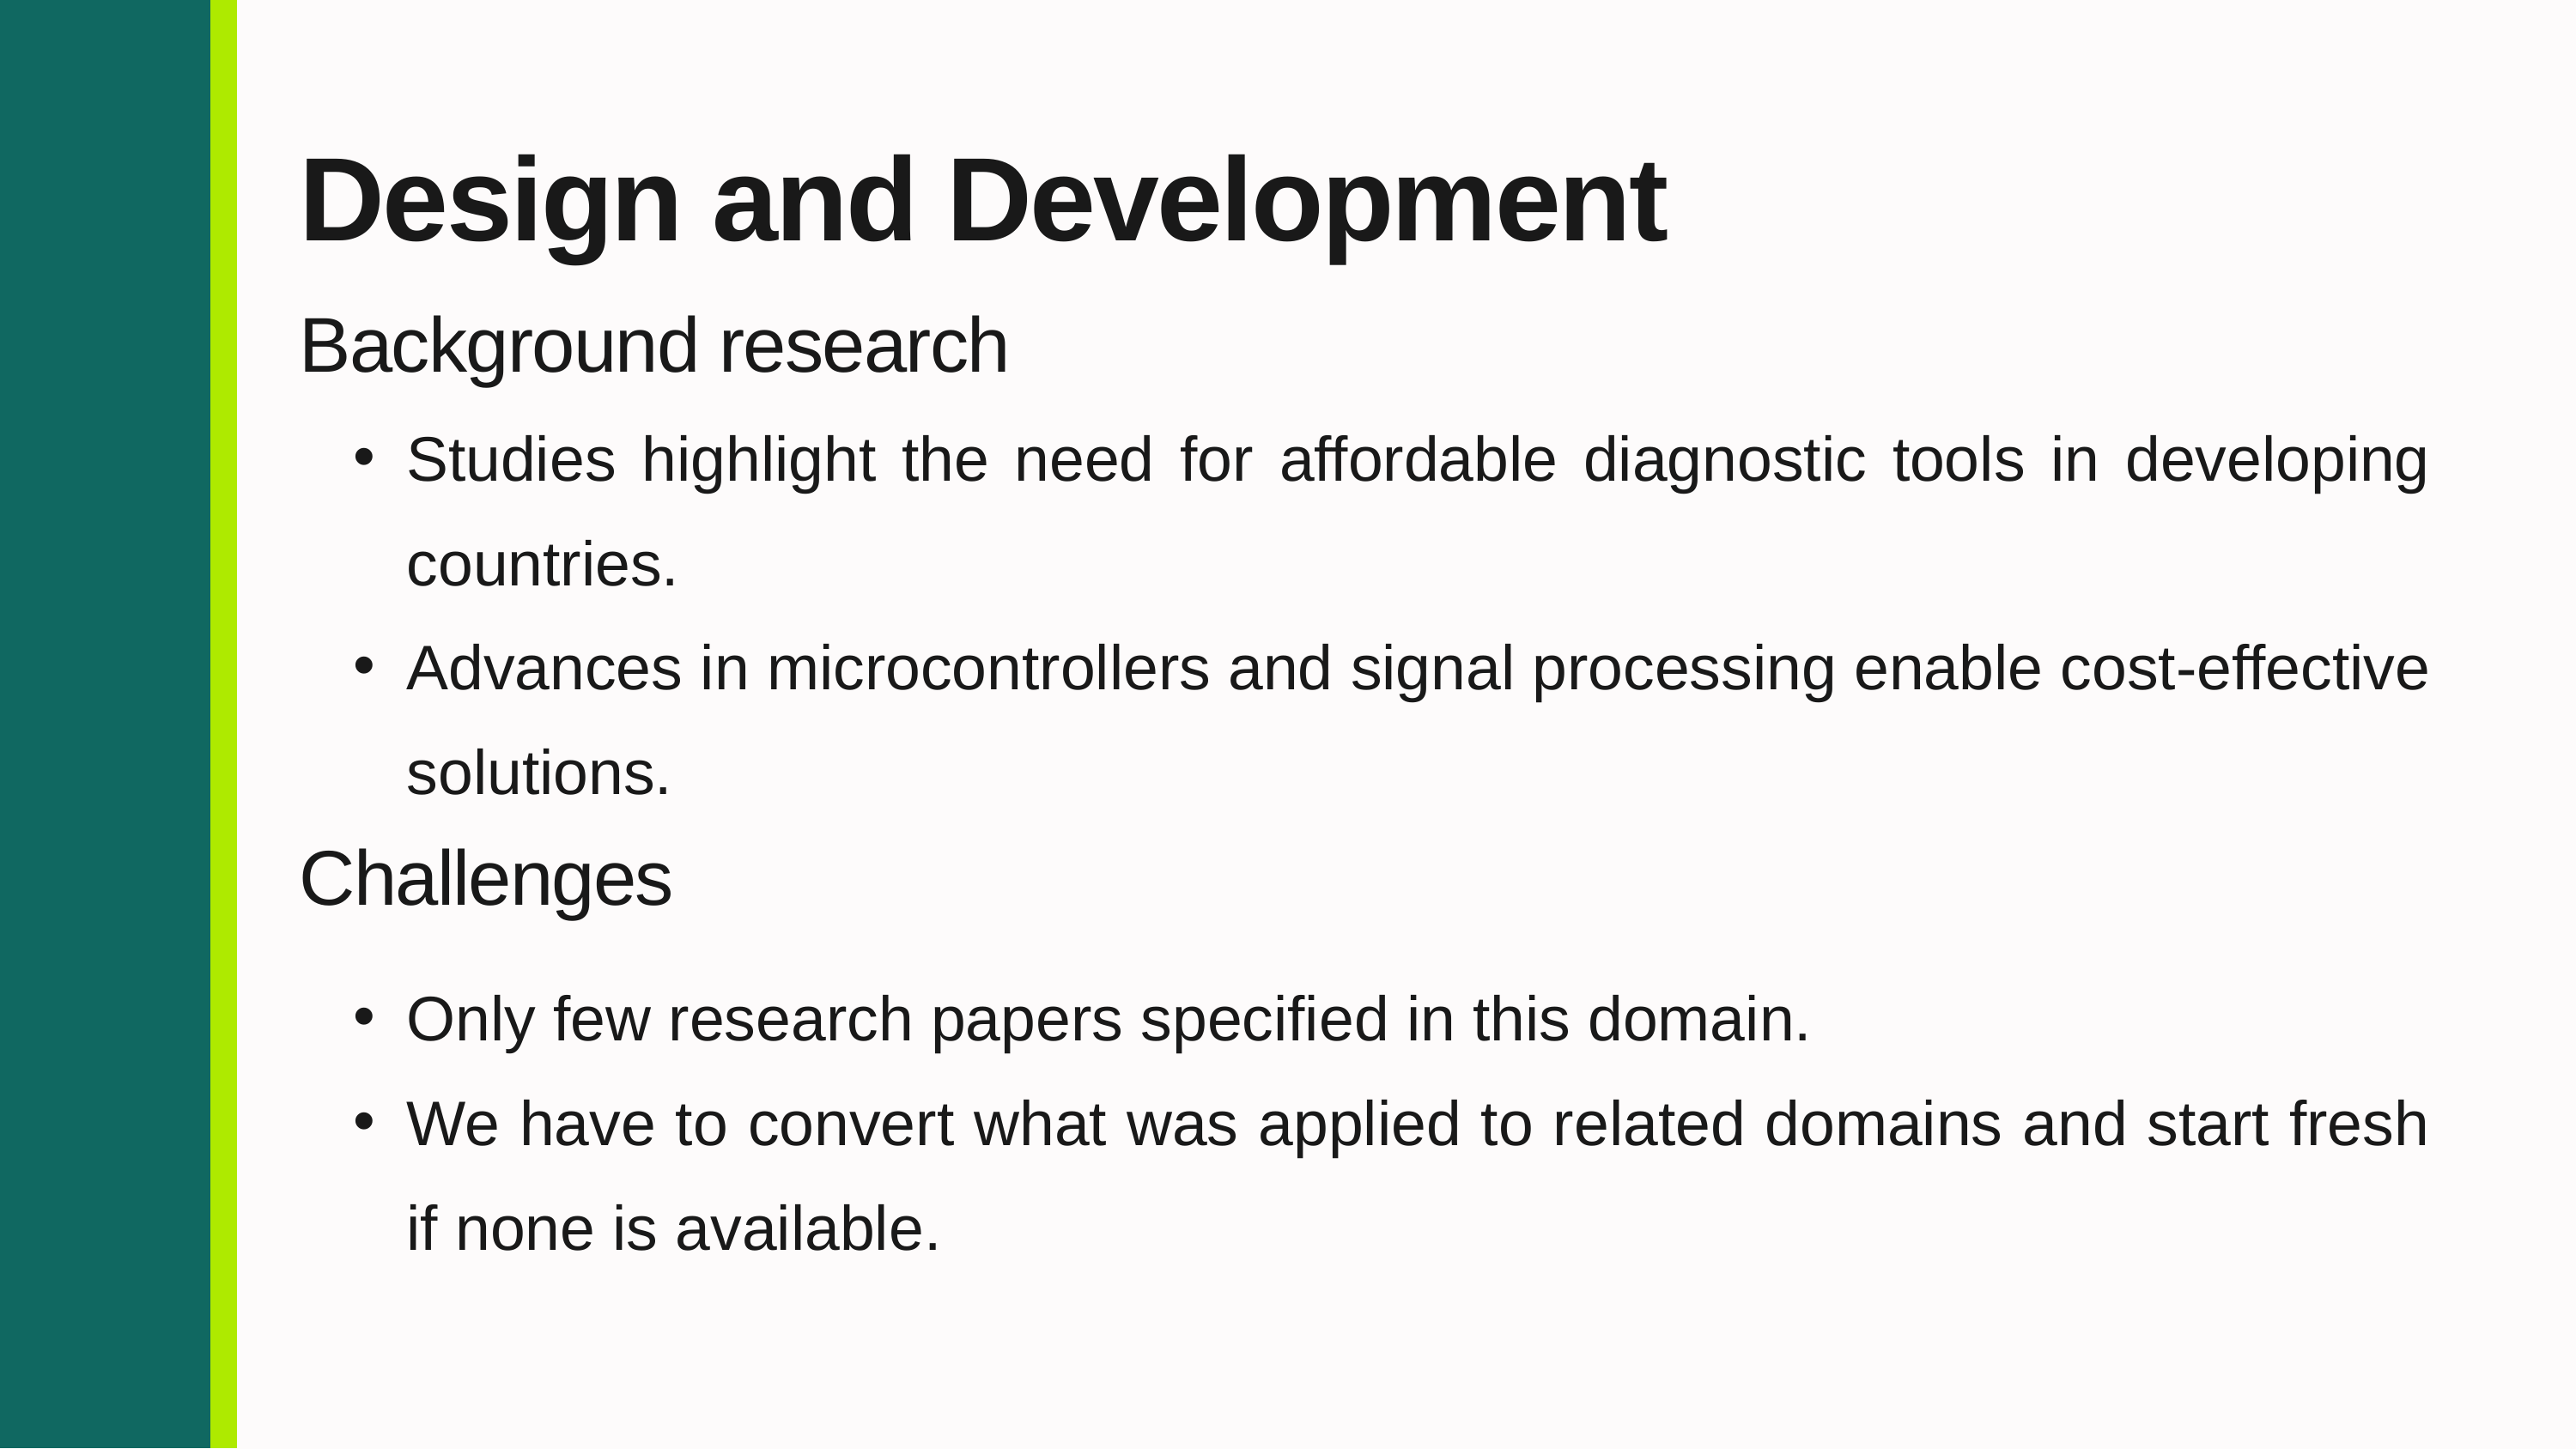

Design and Development
Background research
Studies highlight the need for affordable diagnostic tools in developing countries.
Advances in microcontrollers and signal processing enable cost-effective solutions.
Challenges
Only few research papers specified in this domain.
We have to convert what was applied to related domains and start fresh if none is available.